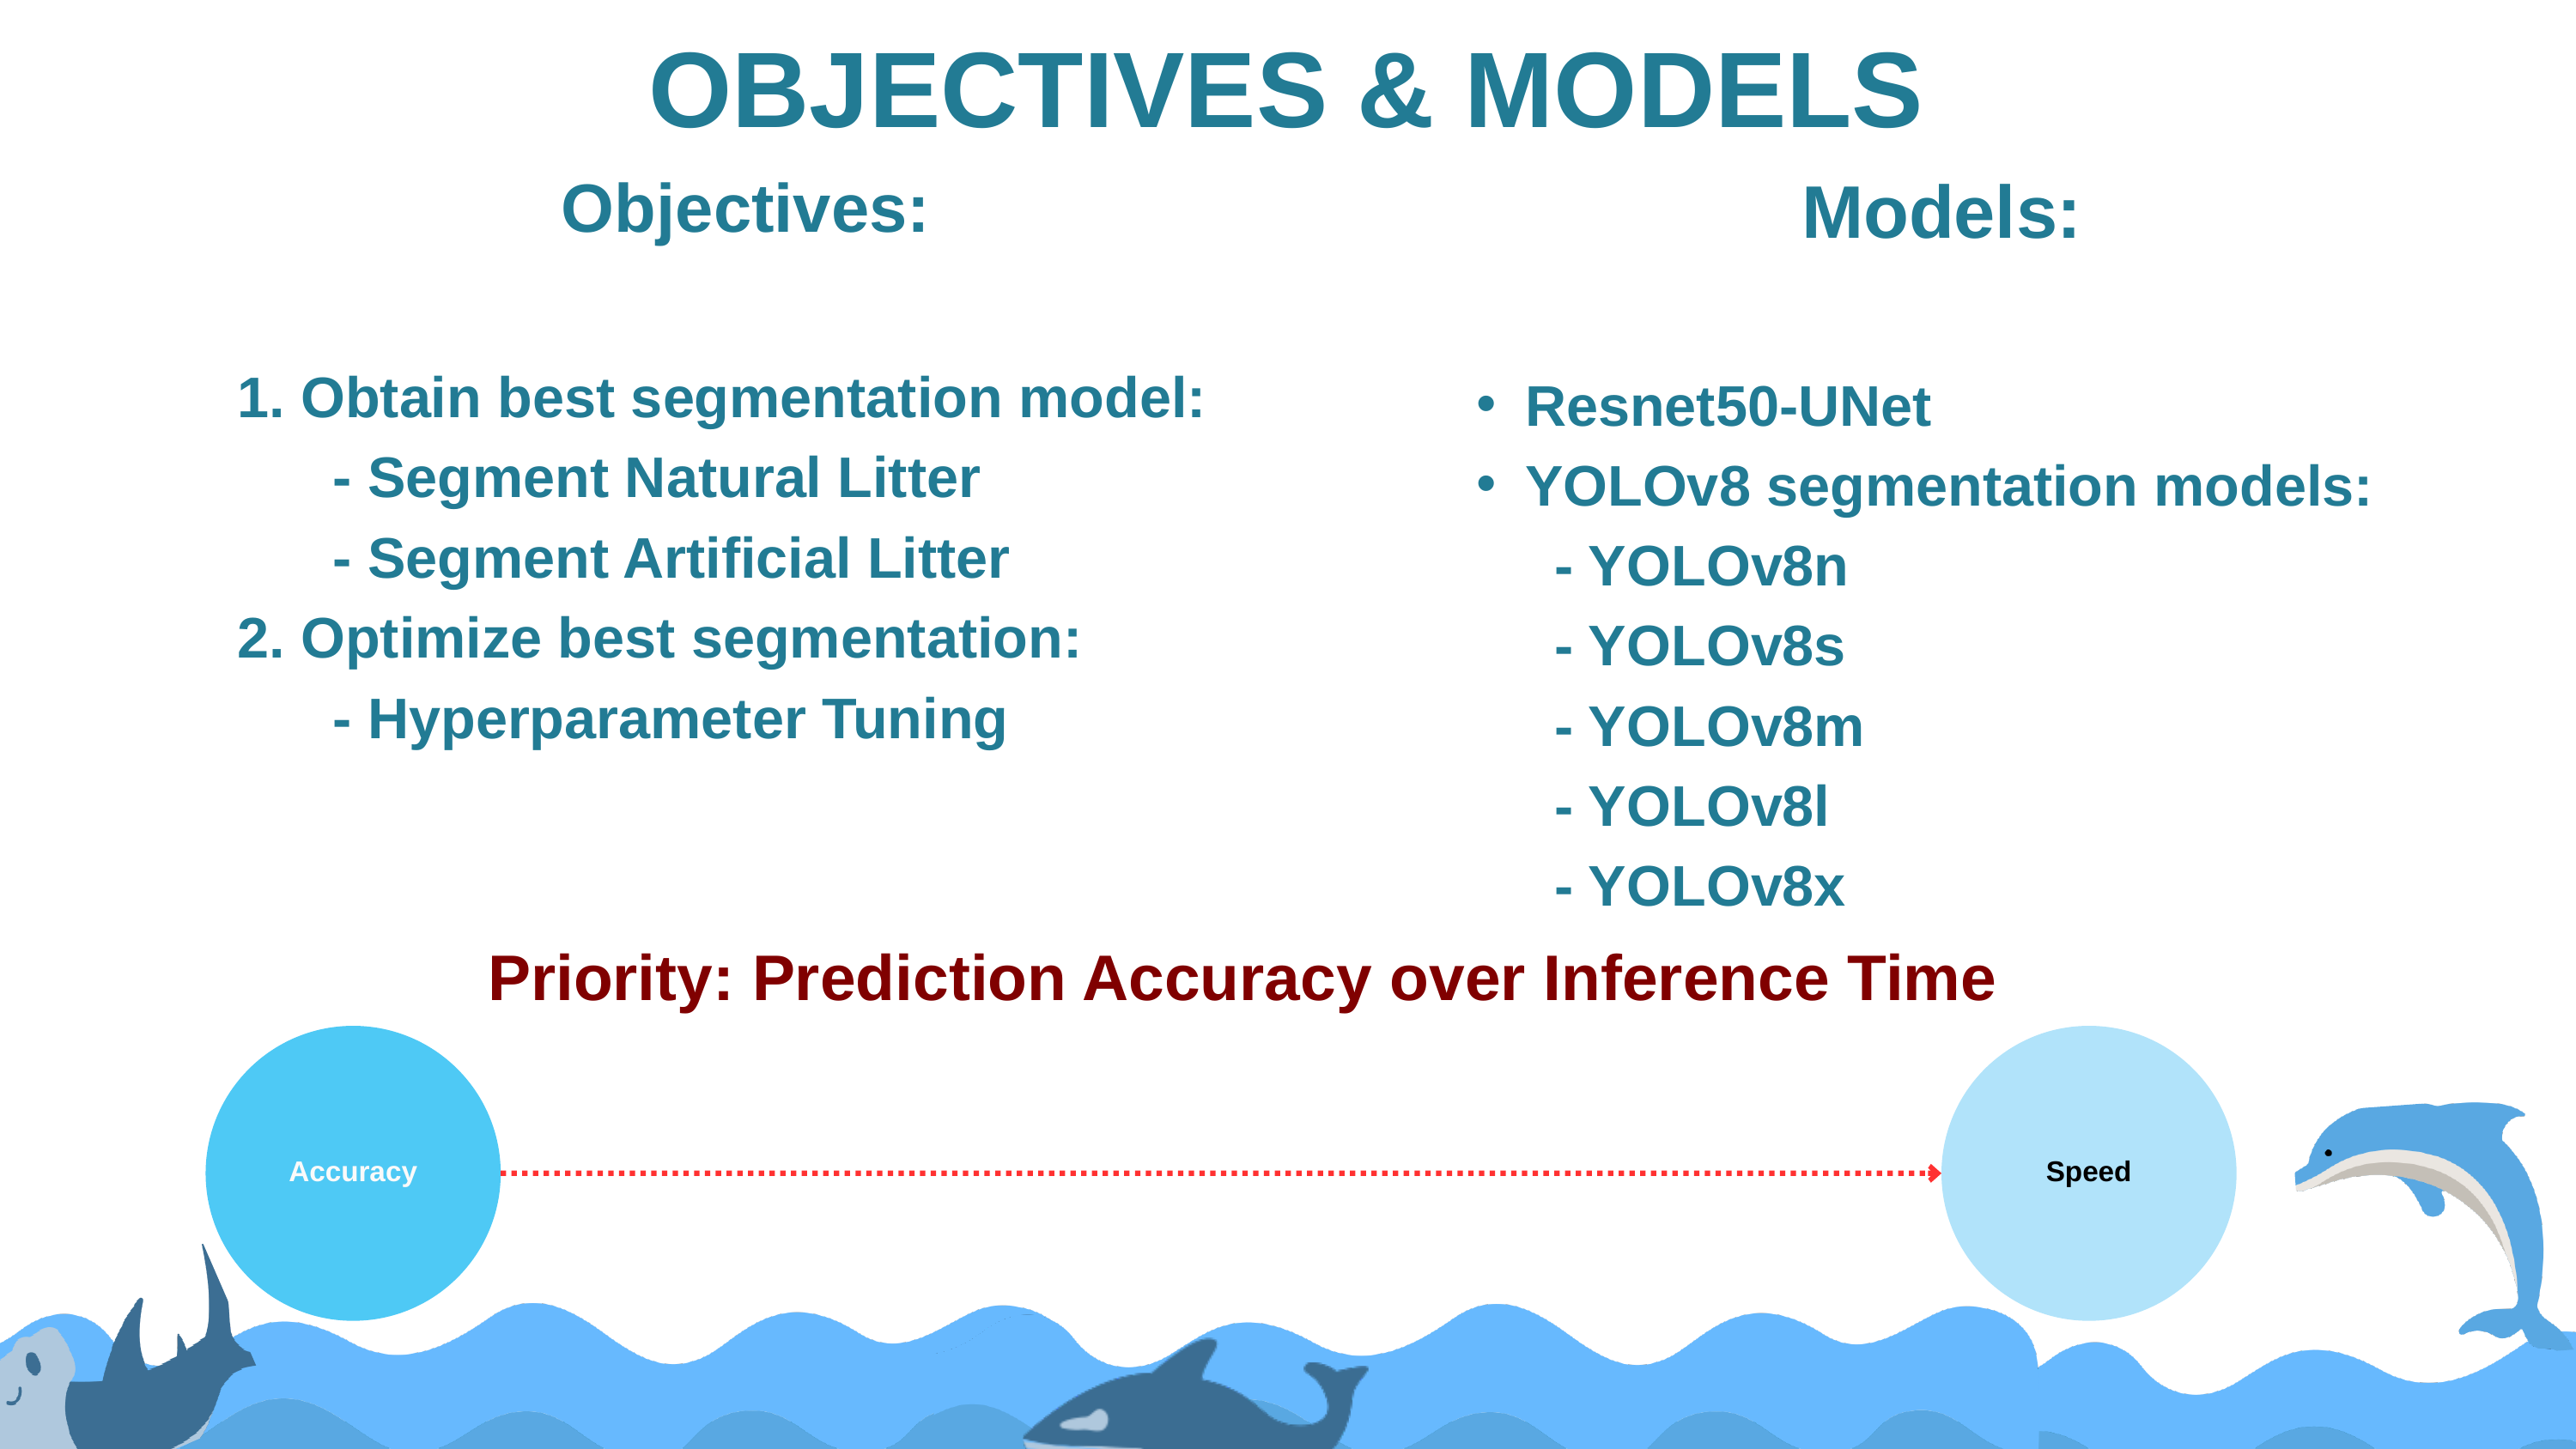

OBJECTIVES & MODELS
Models:

Resnet50-UNet
YOLOv8 segmentation models:
        - YOLOv8n
        - YOLOv8s
        - YOLOv8m
        - YOLOv8l
        - YOLOv8x

Objectives:

  1. Obtain best segmentation model:
        - Segment Natural Litter
        - Segment Artificial Litter
  2. Optimize best segmentation:
        - Hyperparameter Tuning

Priority: Prediction Accuracy over Inference Time

Accuracy

Speed